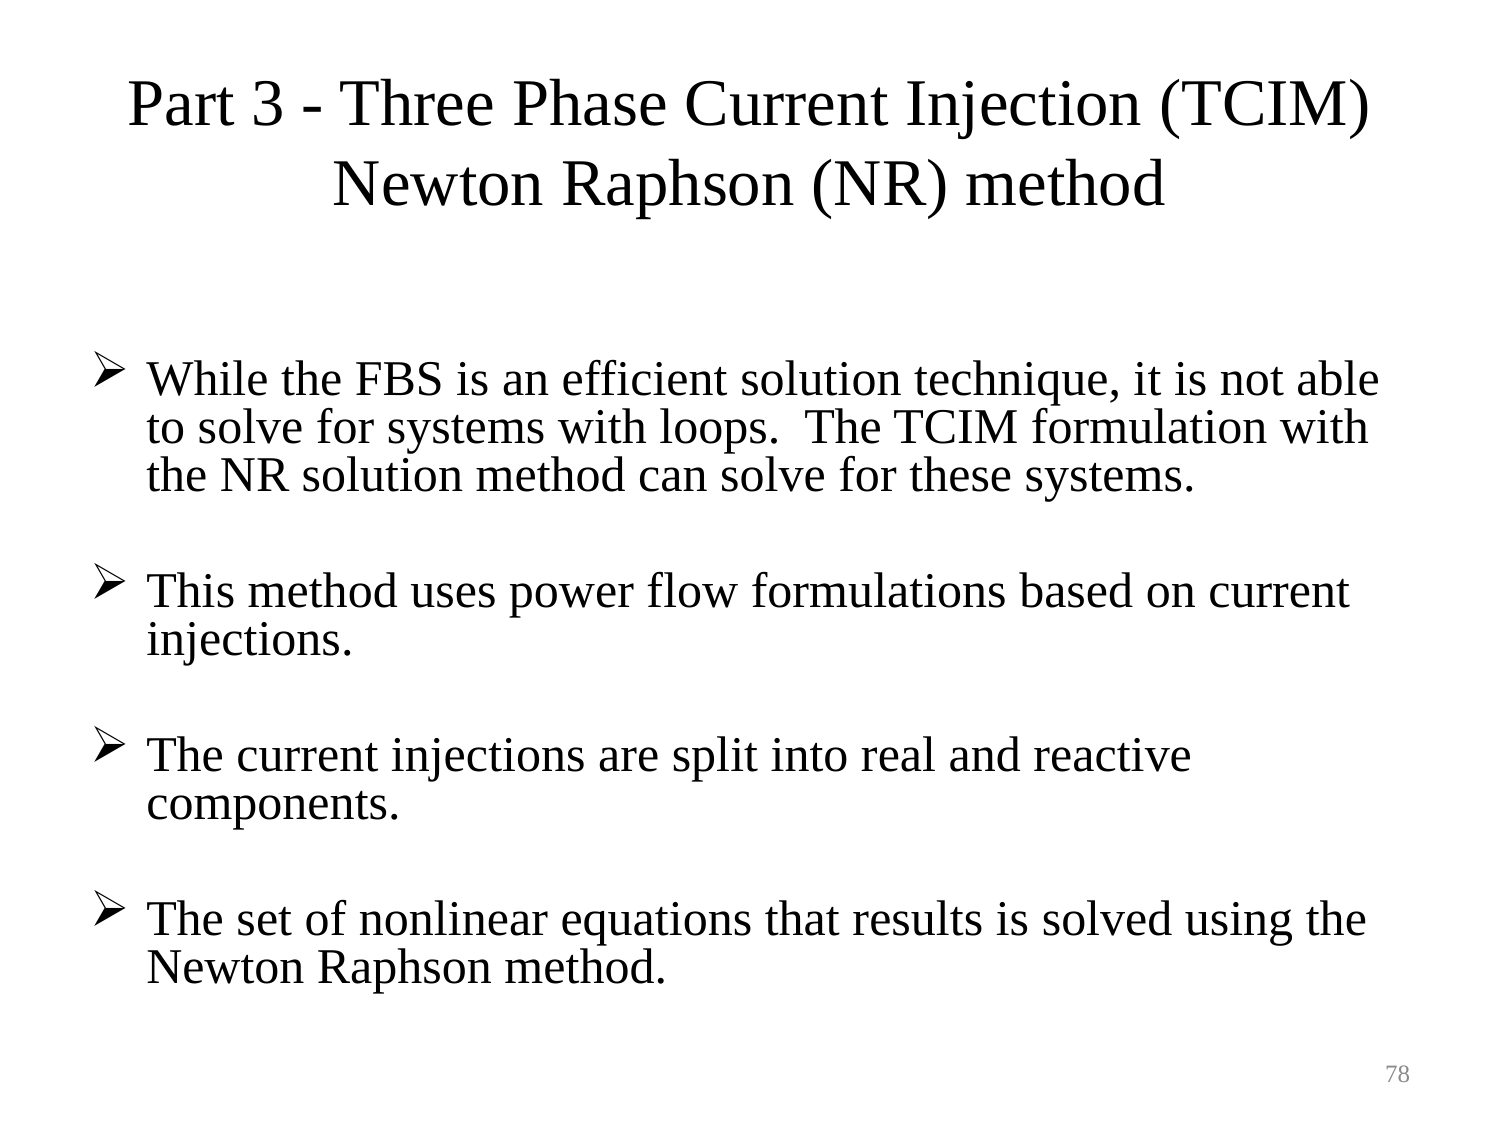

# Part 3 - Three Phase Current Injection (TCIM) Newton Raphson (NR) method
While the FBS is an efficient solution technique, it is not able to solve for systems with loops.  The TCIM formulation with the NR solution method can solve for these systems.

This method uses power flow formulations based on current injections.

The current injections are split into real and reactive components.

The set of nonlinear equations that results is solved using the Newton Raphson method.

78